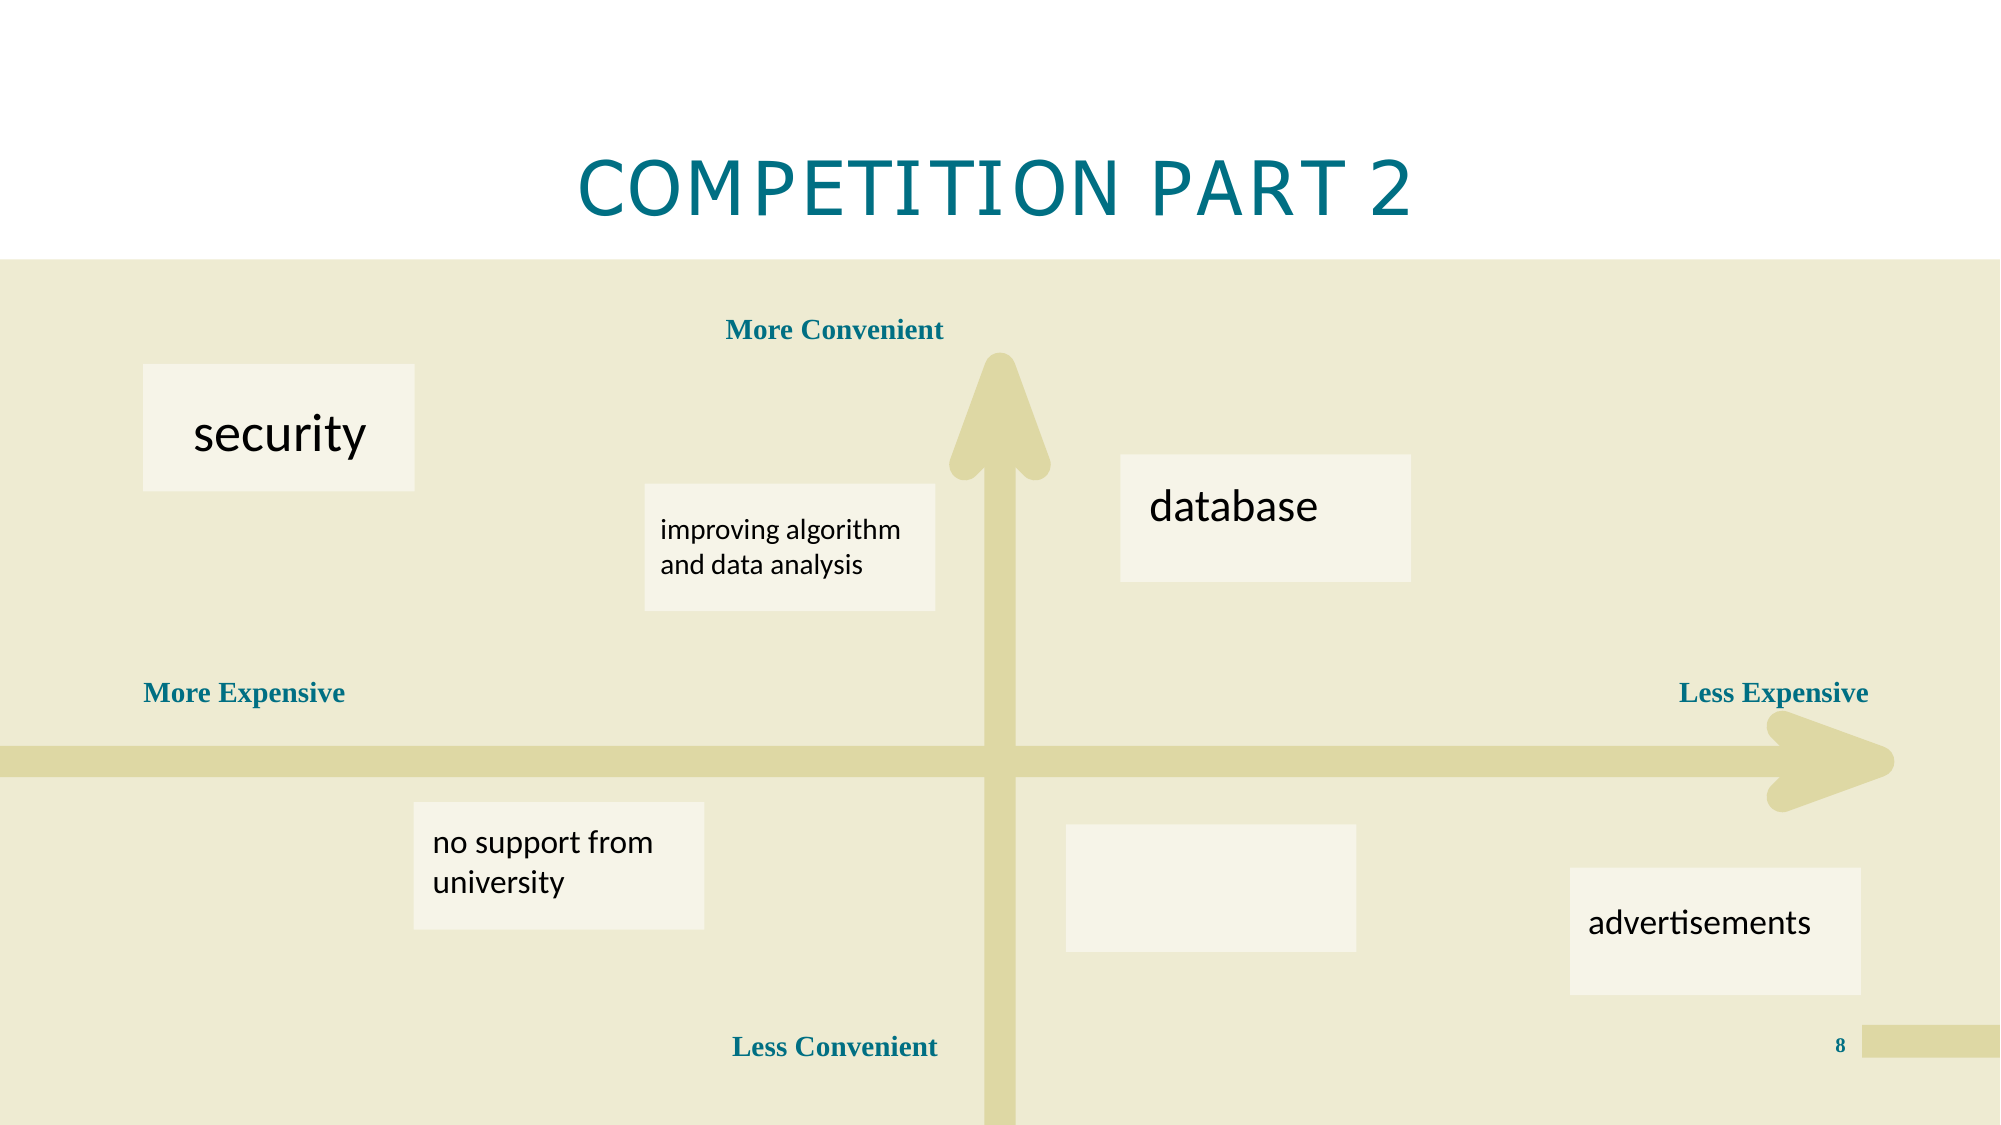

# COMPETITION PART 2

More Convenient

security
database

improving algorithm
and data analysis
More Expensive
Less Expensive
no support from university

advertisements
Less Convenient
8